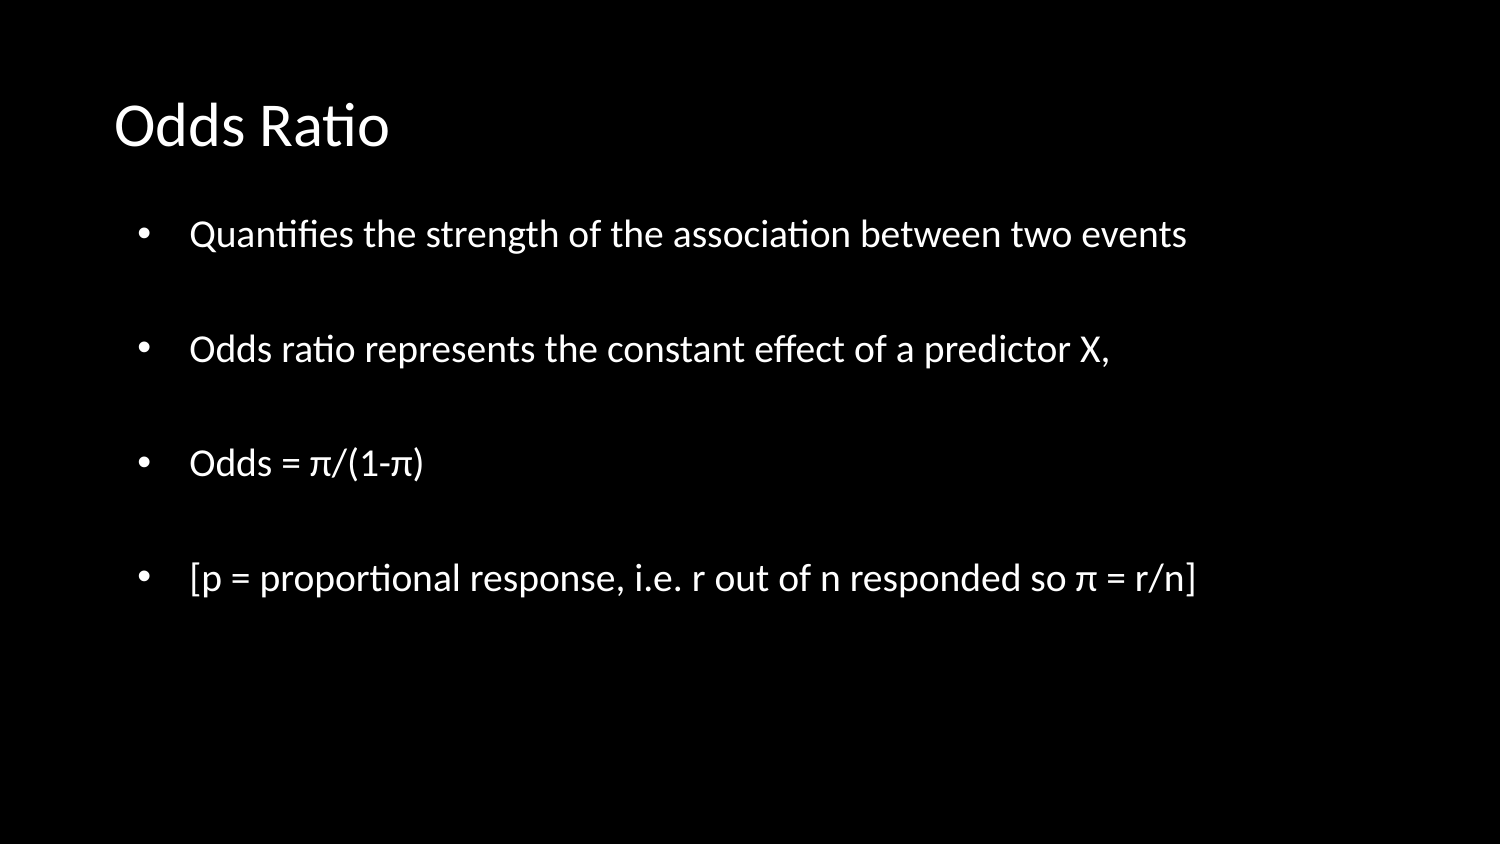

# Odds Ratio
Quantifies the strength of the association between two events

Odds ratio represents the constant effect of a predictor X,

Odds = π/(1-π)

[p = proportional response, i.e. r out of n responded so π = r/n]